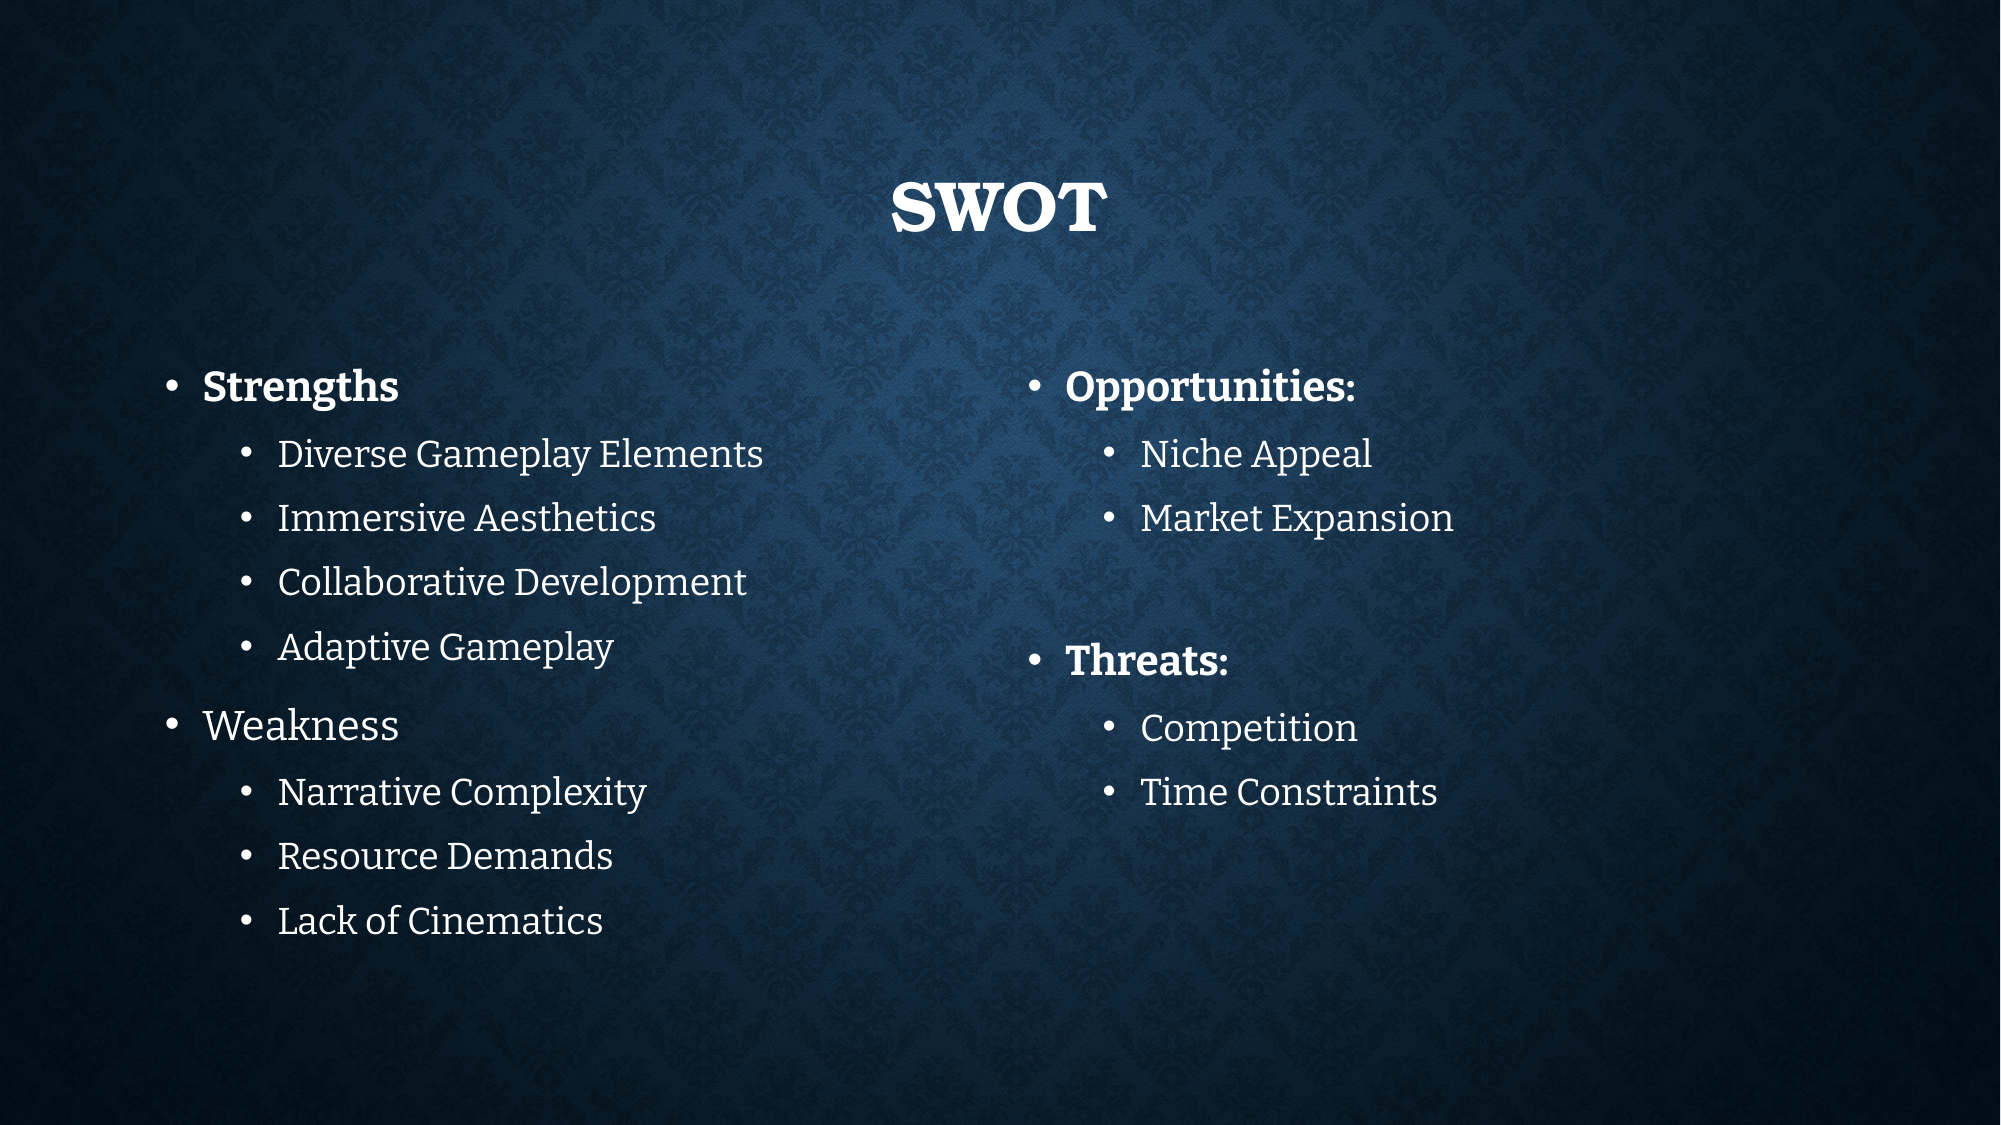

# SWOT
Strengths
Diverse Gameplay Elements
Immersive Aesthetics
Collaborative Development
Adaptive Gameplay
Weakness
Narrative Complexity
Resource Demands
Lack of Cinematics
Opportunities:
Niche Appeal
Market Expansion

Threats:
Competition
Time Constraints